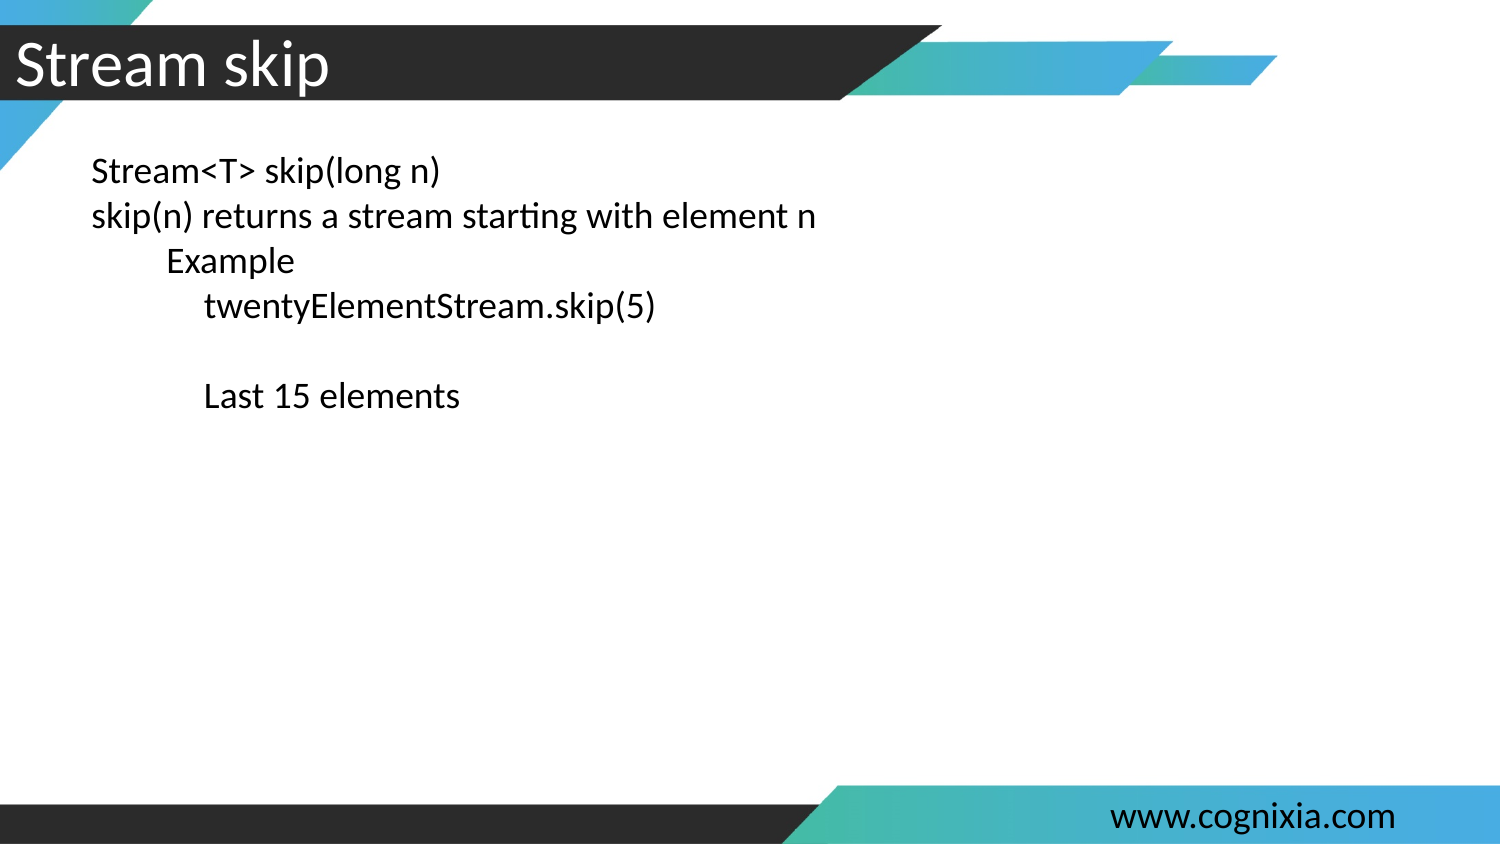

#
Stream skip
Stream<T> skip(long n)
skip(n) returns a stream starting with element n
Example
twentyElementStream.skip(5)

Last 15 elements